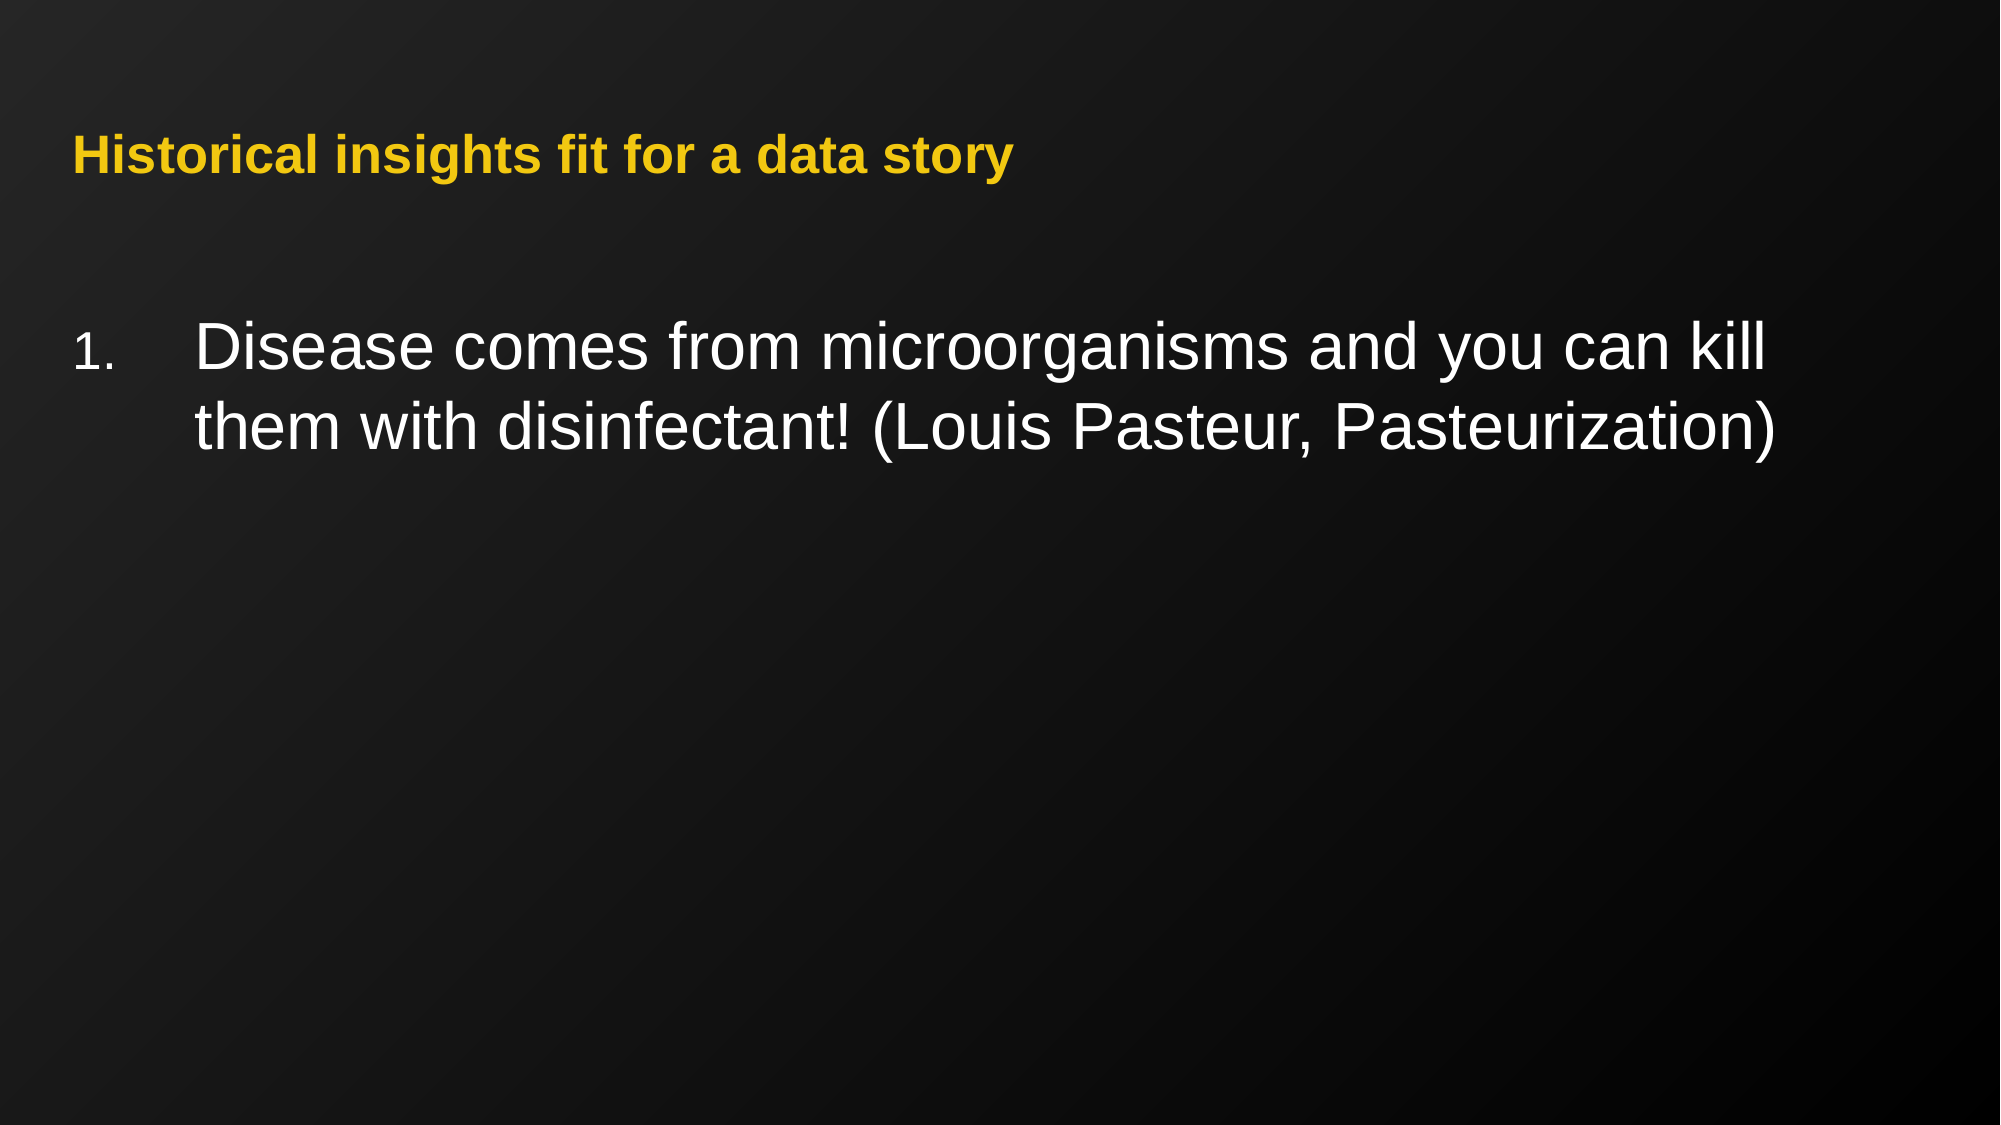

# Historical insights fit for a data story
Disease comes from microorganisms and you can kill them with disinfectant! (Louis Pasteur, Pasteurization)